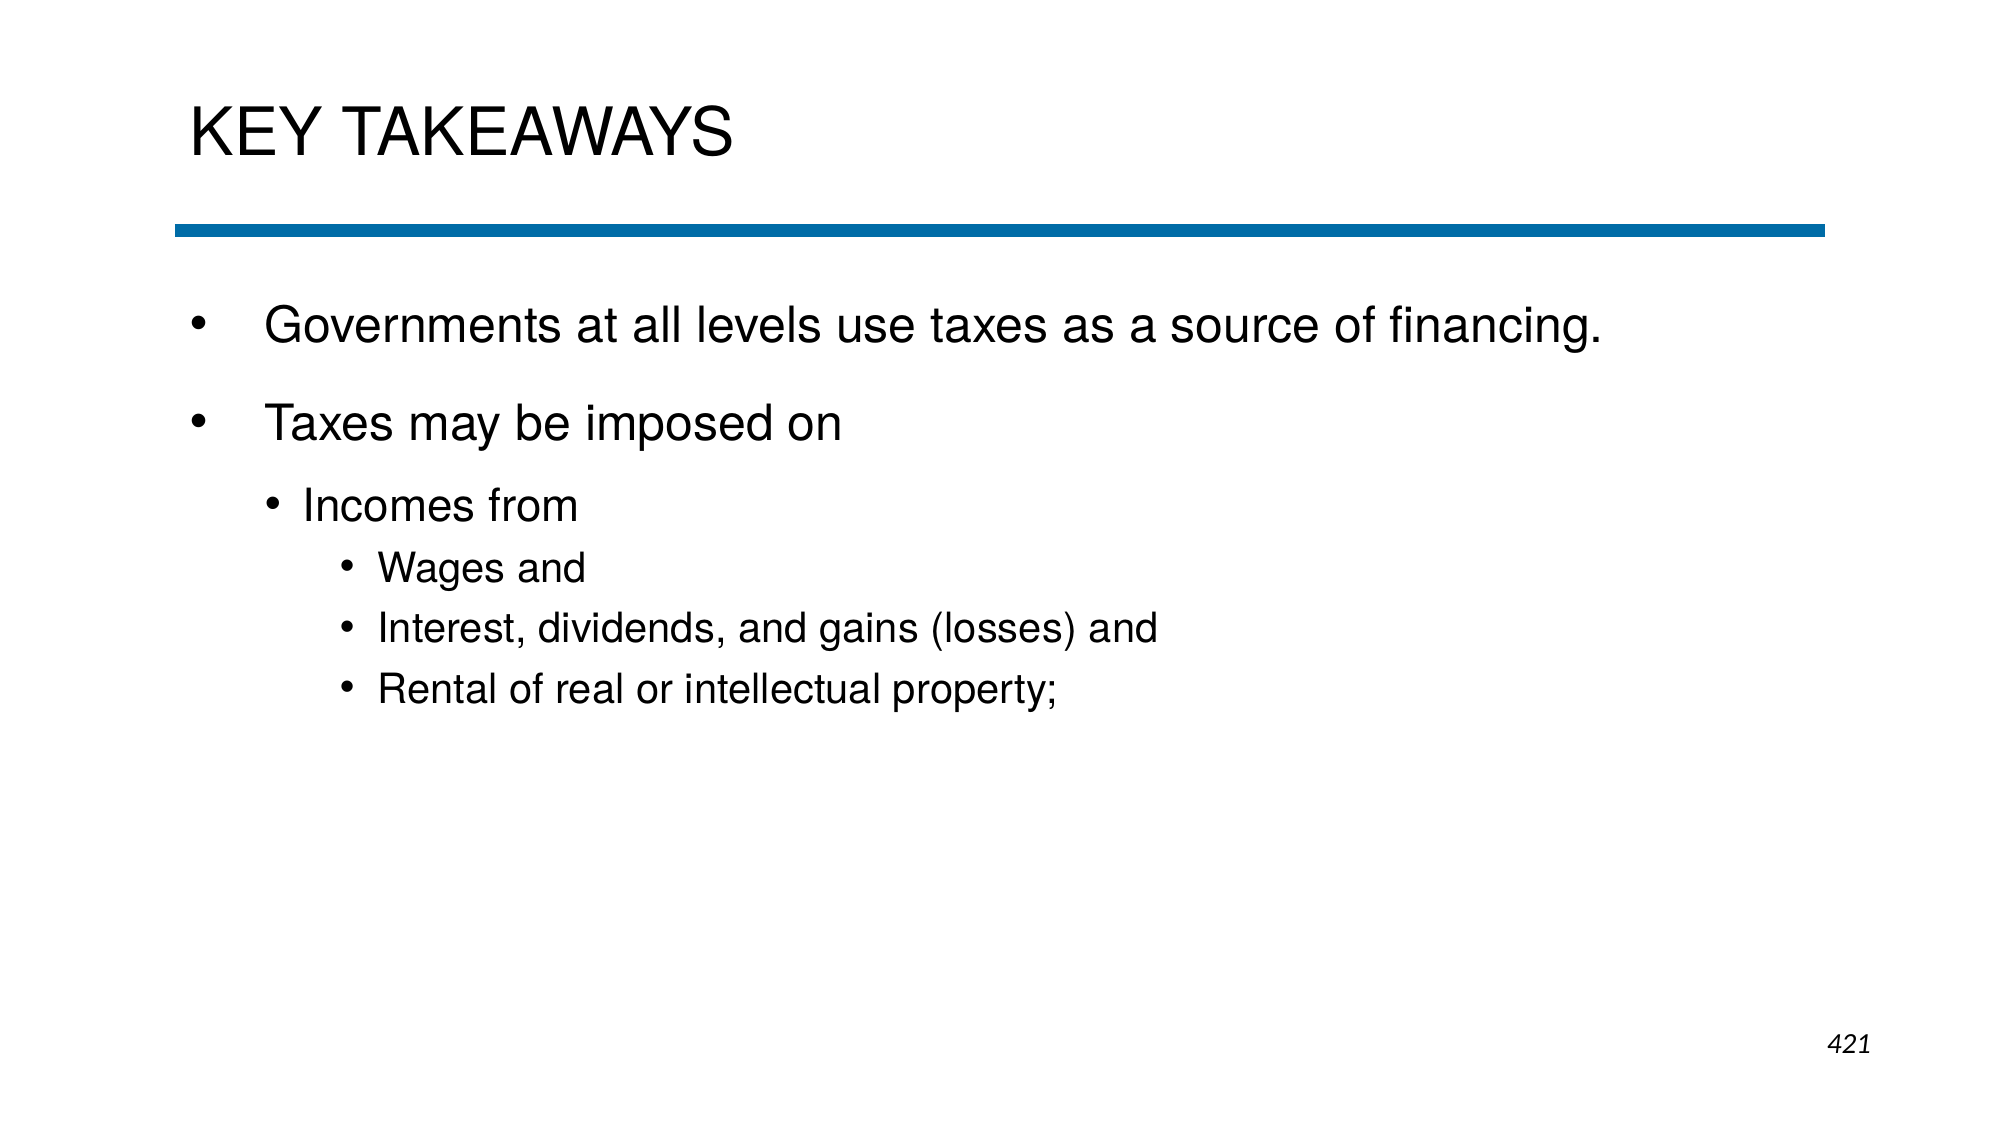

# KEY TAKEAWAYS
Governments at all levels use taxes as a source of financing.
Taxes may be imposed on
Incomes from
Wages and
Interest, dividends, and gains (losses) and
Rental of real or intellectual property;

1-421